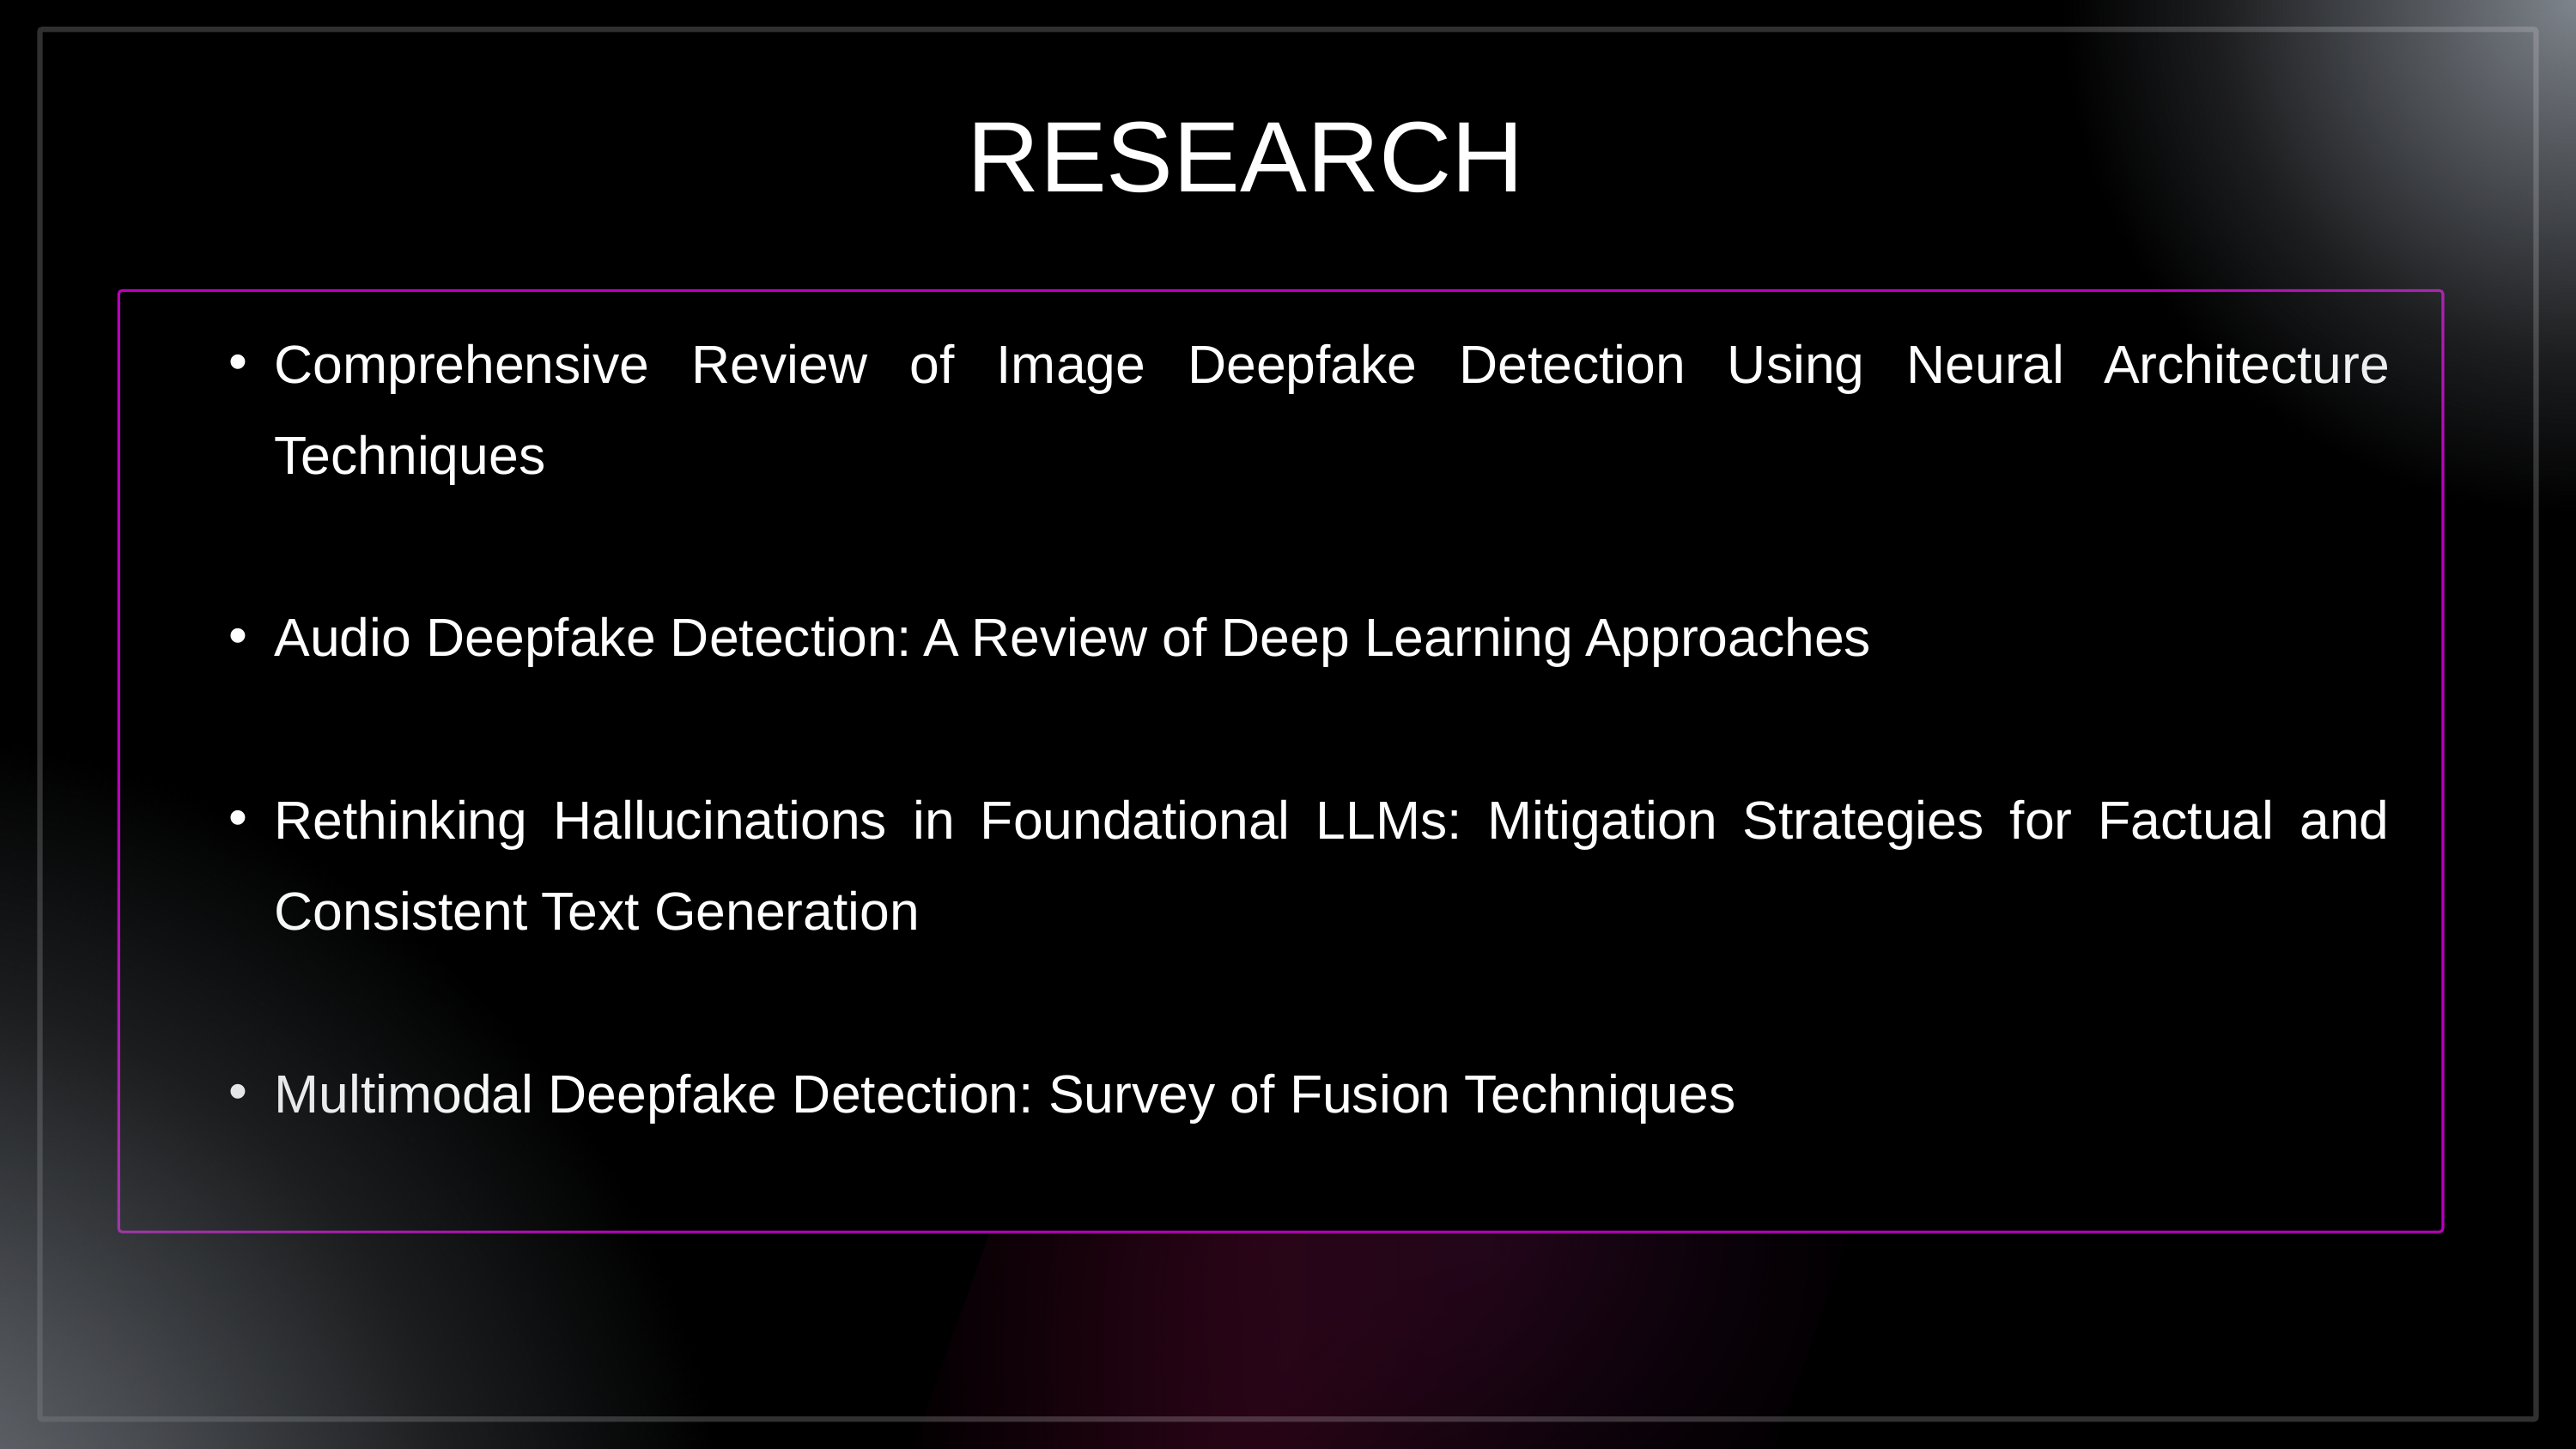

RESEARCH

Comprehensive Review of Image Deepfake Detection Using Neural Architecture Techniques

Audio Deepfake Detection: A Review of Deep Learning Approaches

Rethinking Hallucinations in Foundational LLMs: Mitigation Strategies for Factual and Consistent Text Generation

Multimodal Deepfake Detection: Survey of Fusion Techniques